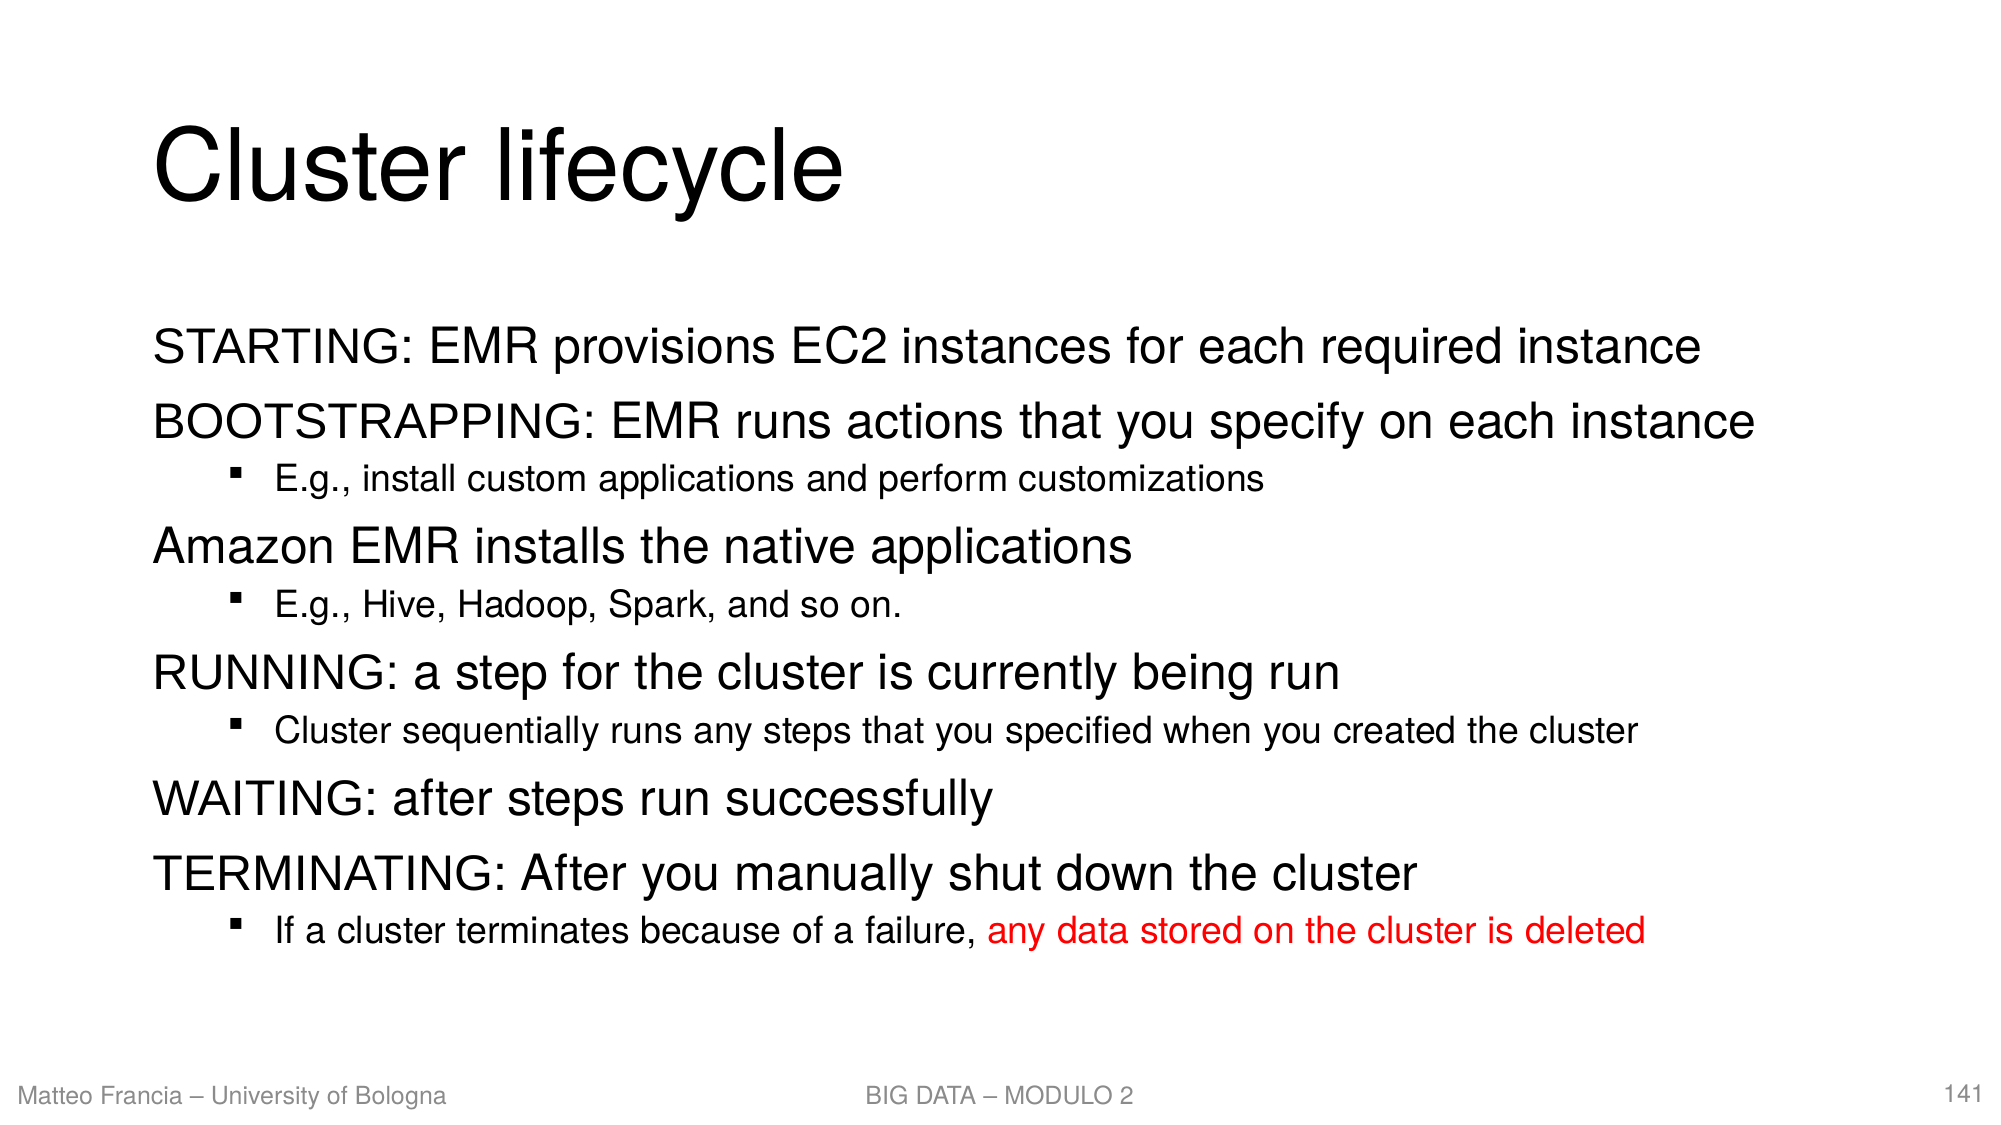

# Cluster lifecycle
STARTING: EMR provisions EC2 instances for each required instance
BOOTSTRAPPING: EMR runs actions that you specify on each instance
E.g., install custom applications and perform customizations
Amazon EMR installs the native applications
E.g., Hive, Hadoop, Spark, and so on.
RUNNING: a step for the cluster is currently being run
Cluster sequentially runs any steps that you specified when you created the cluster
WAITING: after steps run successfully
TERMINATING: After you manually shut down the cluster
If a cluster terminates because of a failure, any data stored on the cluster is deleted
141
Matteo Francia – University of Bologna